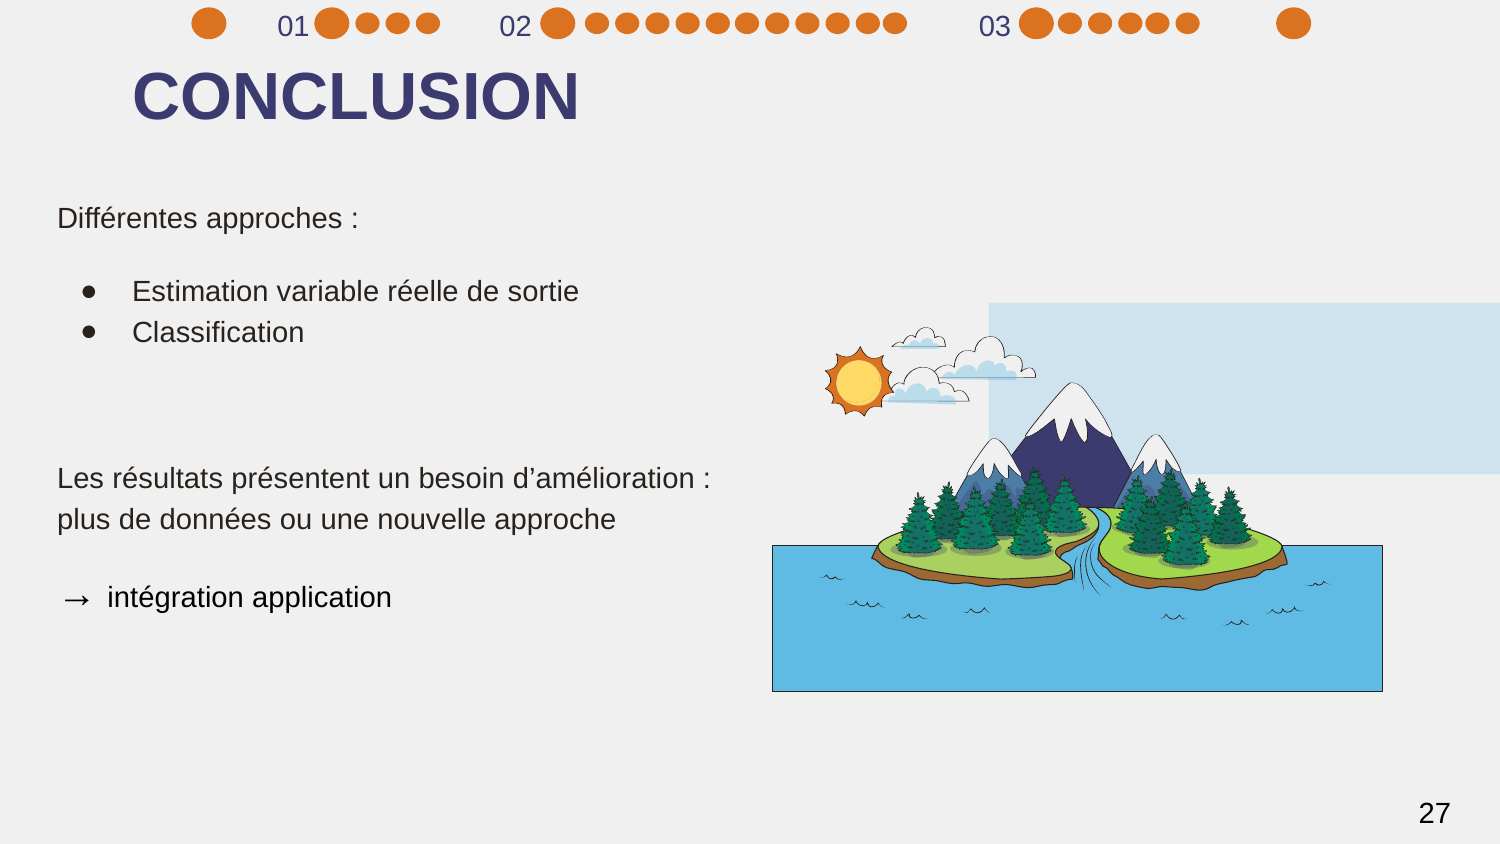

01
02
03

# CONCLUSION
Différentes approches :
Estimation variable réelle de sortie
Classification

Les résultats présentent un besoin d’amélioration : plus de données ou une nouvelle approche
→ intégration application

27